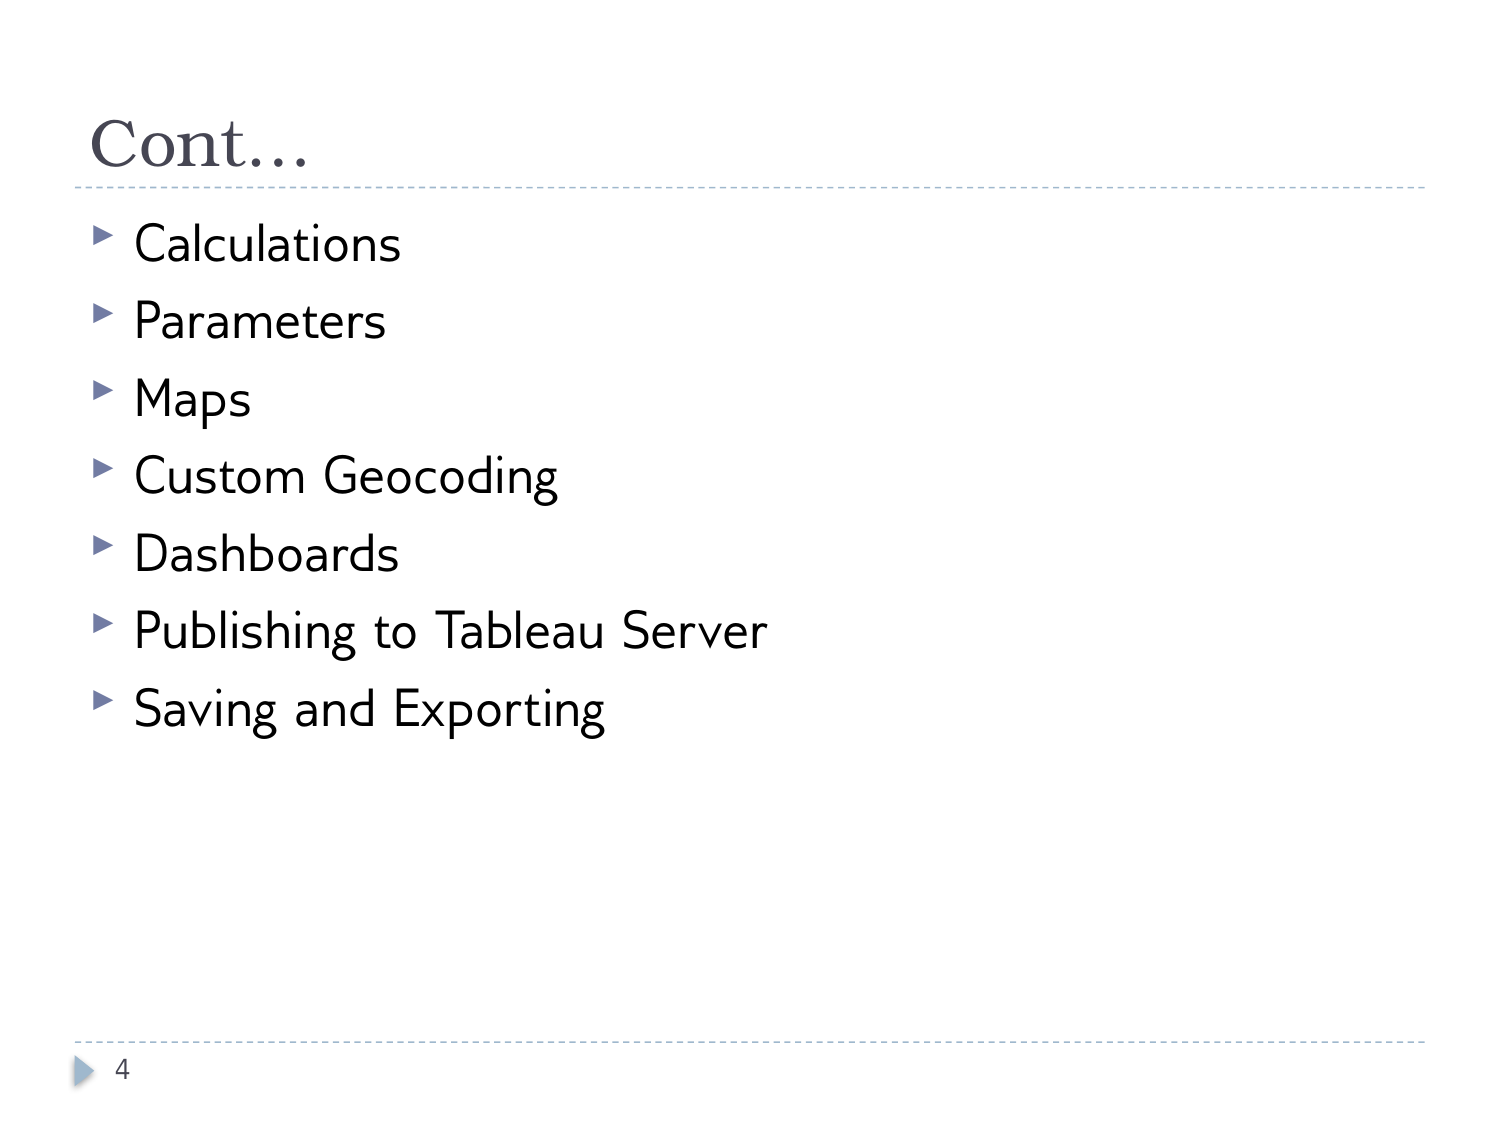

# Cont…
Calculations
Parameters
Maps
Custom Geocoding
Dashboards
Publishing to Tableau Server
Saving and Exporting

4